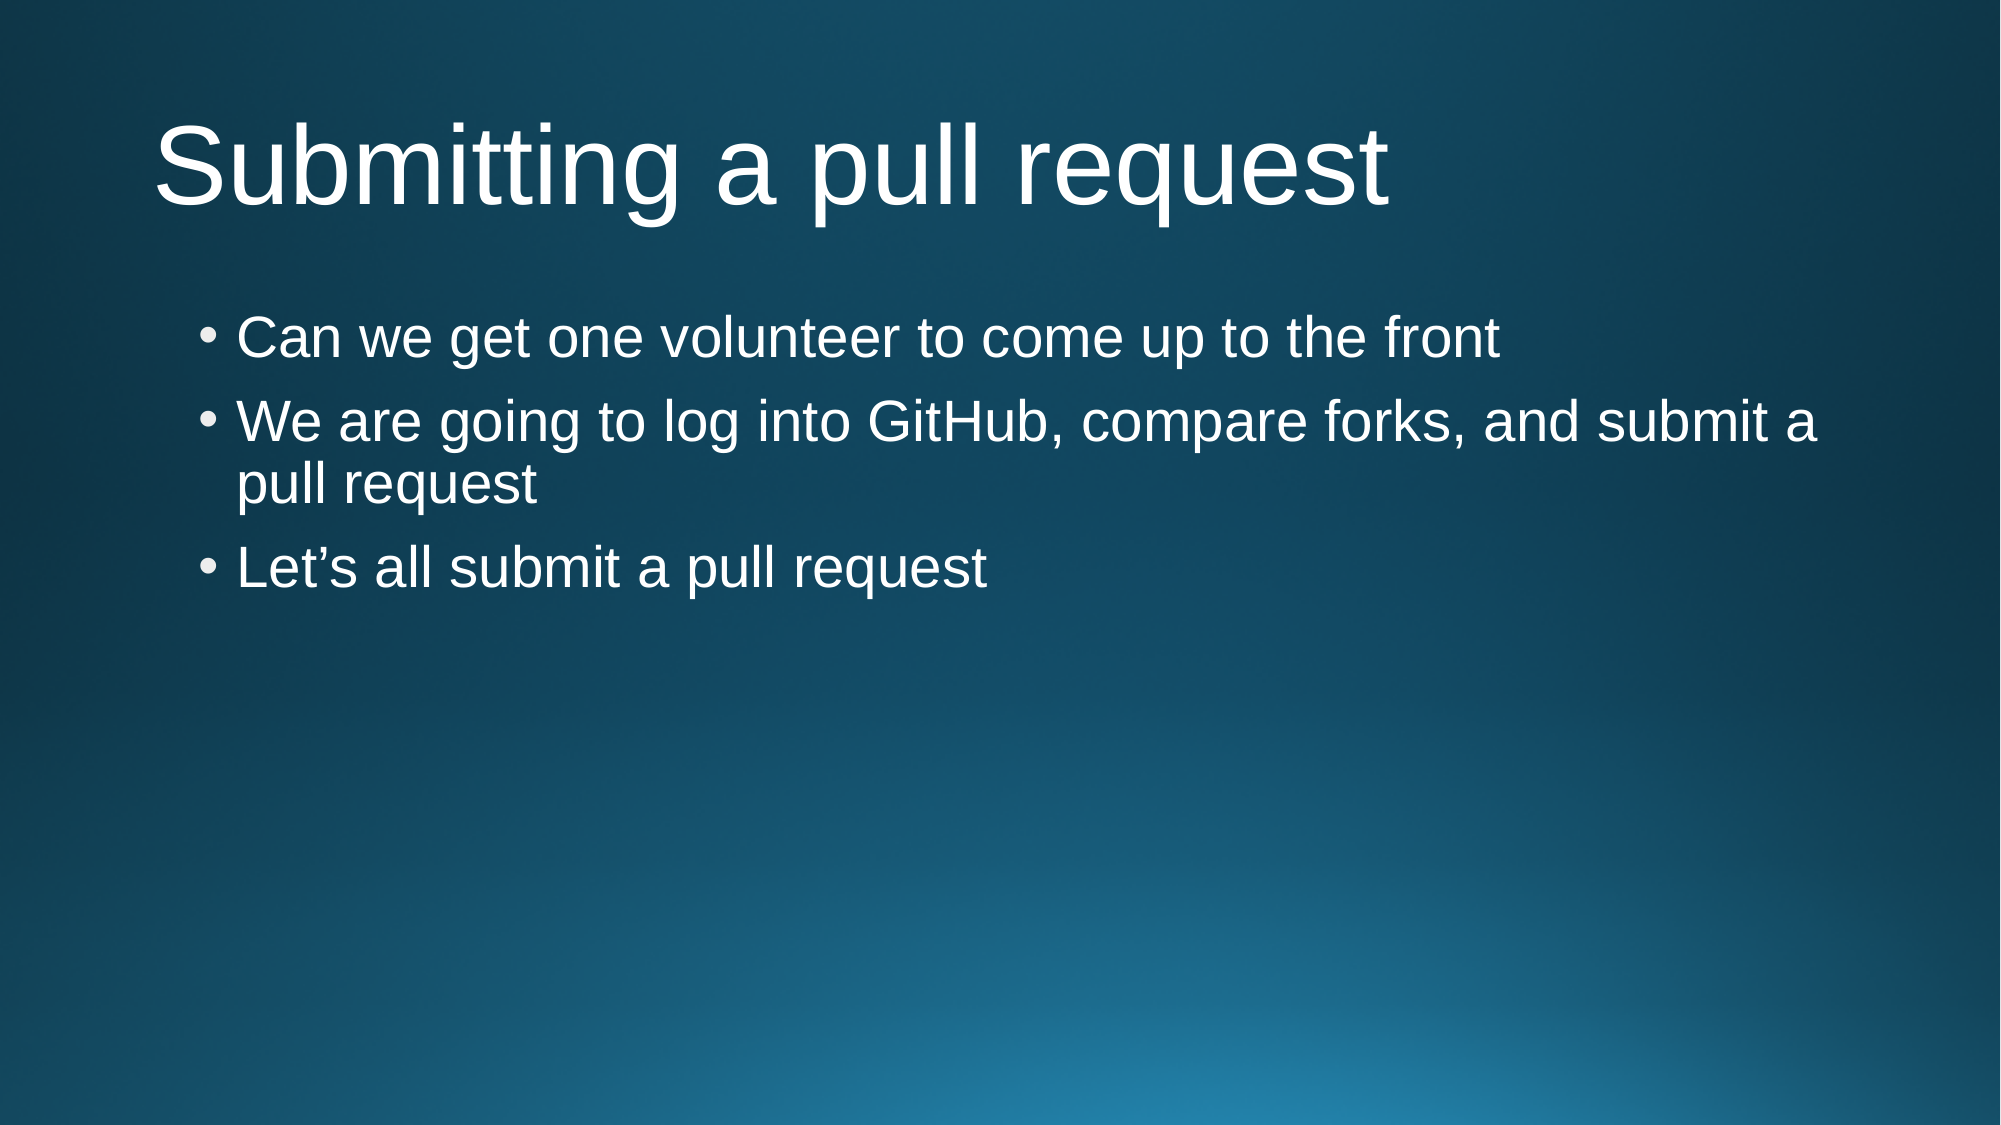

# Submitting a pull request
Can we get one volunteer to come up to the front
We are going to log into GitHub, compare forks, and submit a pull request
Let’s all submit a pull request